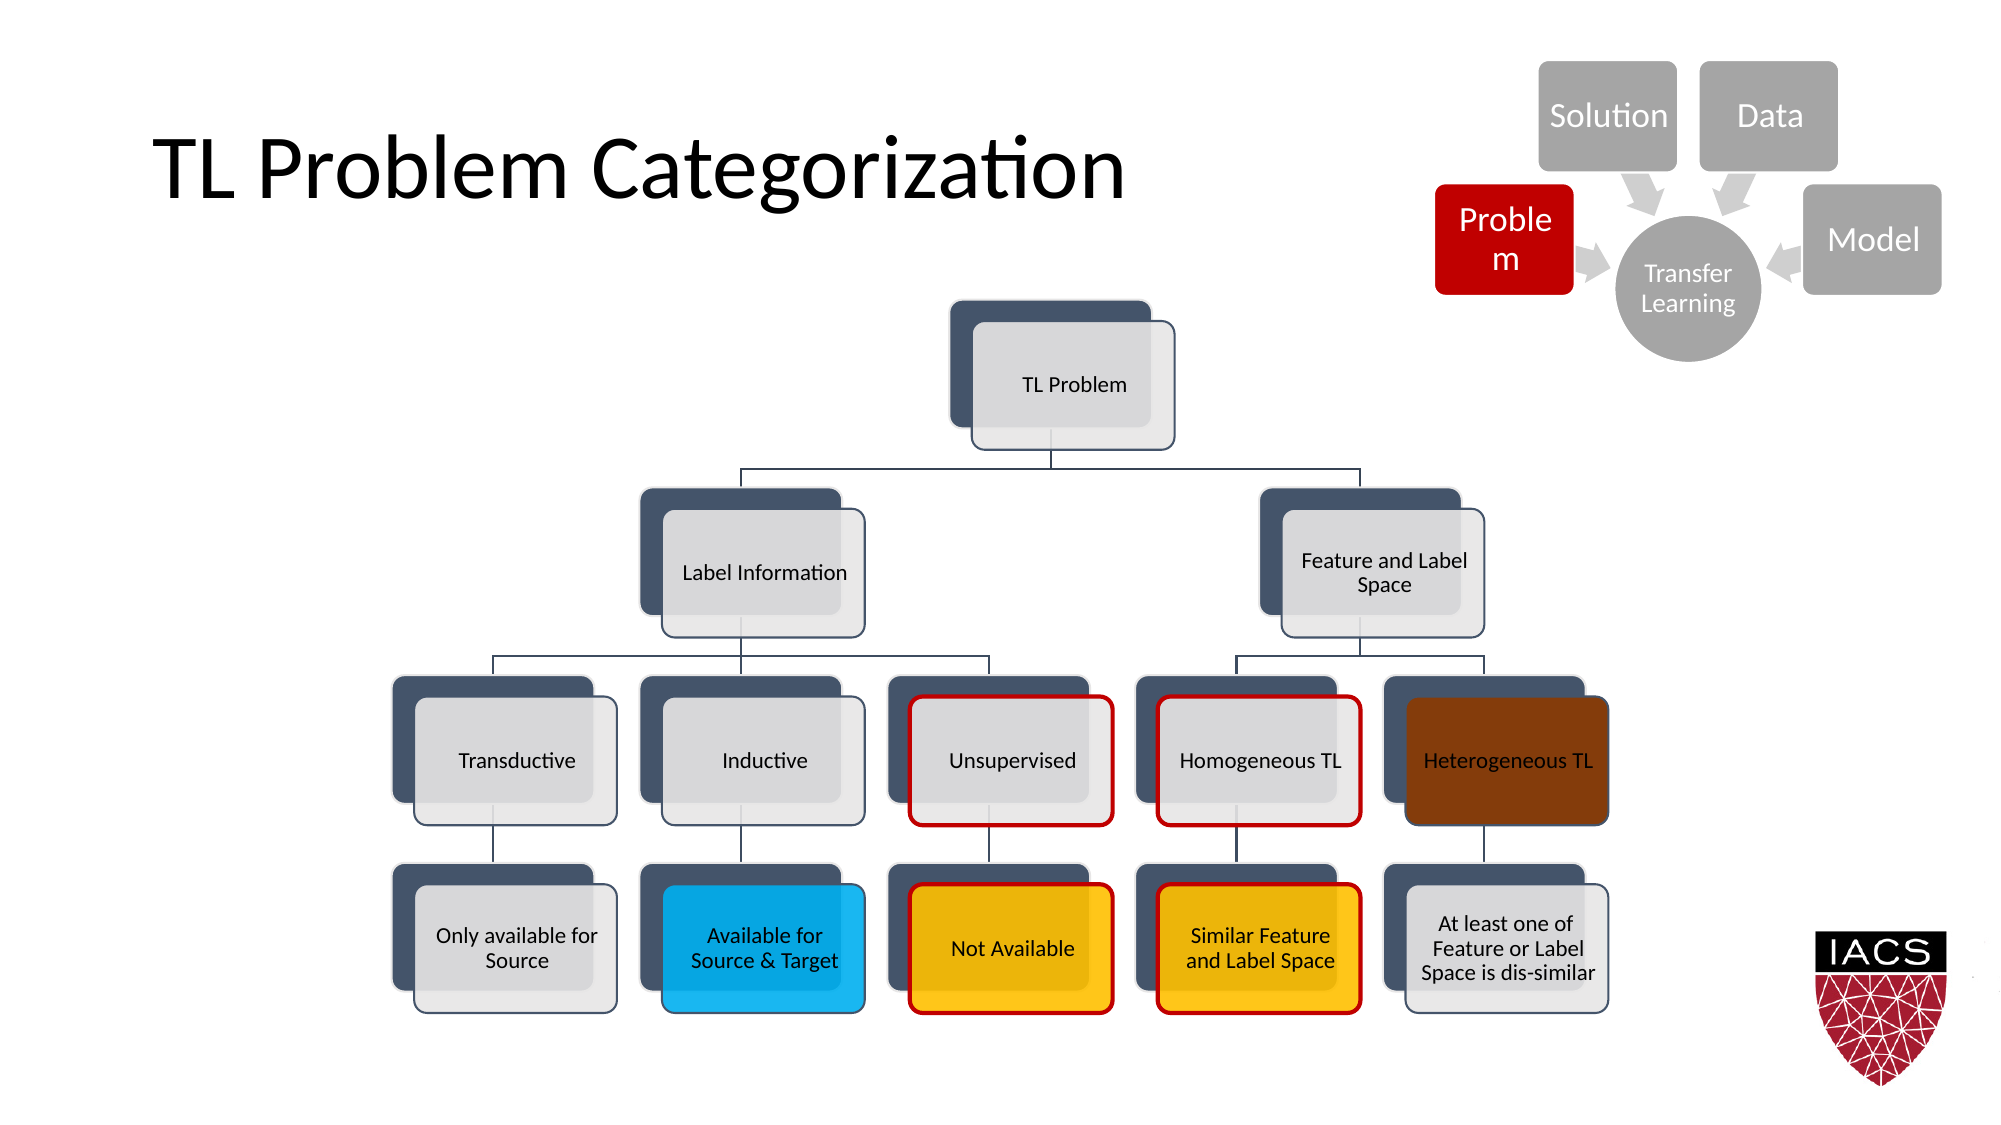

# TL Problem Categorization
Transfer Learning
Problem
Solution
Data
Model
TL Problem
Label Information
Transductive
Only available for Source
Inductive
Available for Source & Target
Unsupervised
Not Available
Feature and Label Space
Homogeneous TL
Similar Feature and Label Space
Heterogeneous TL
At least one of  Feature or Label Space is dis-similar